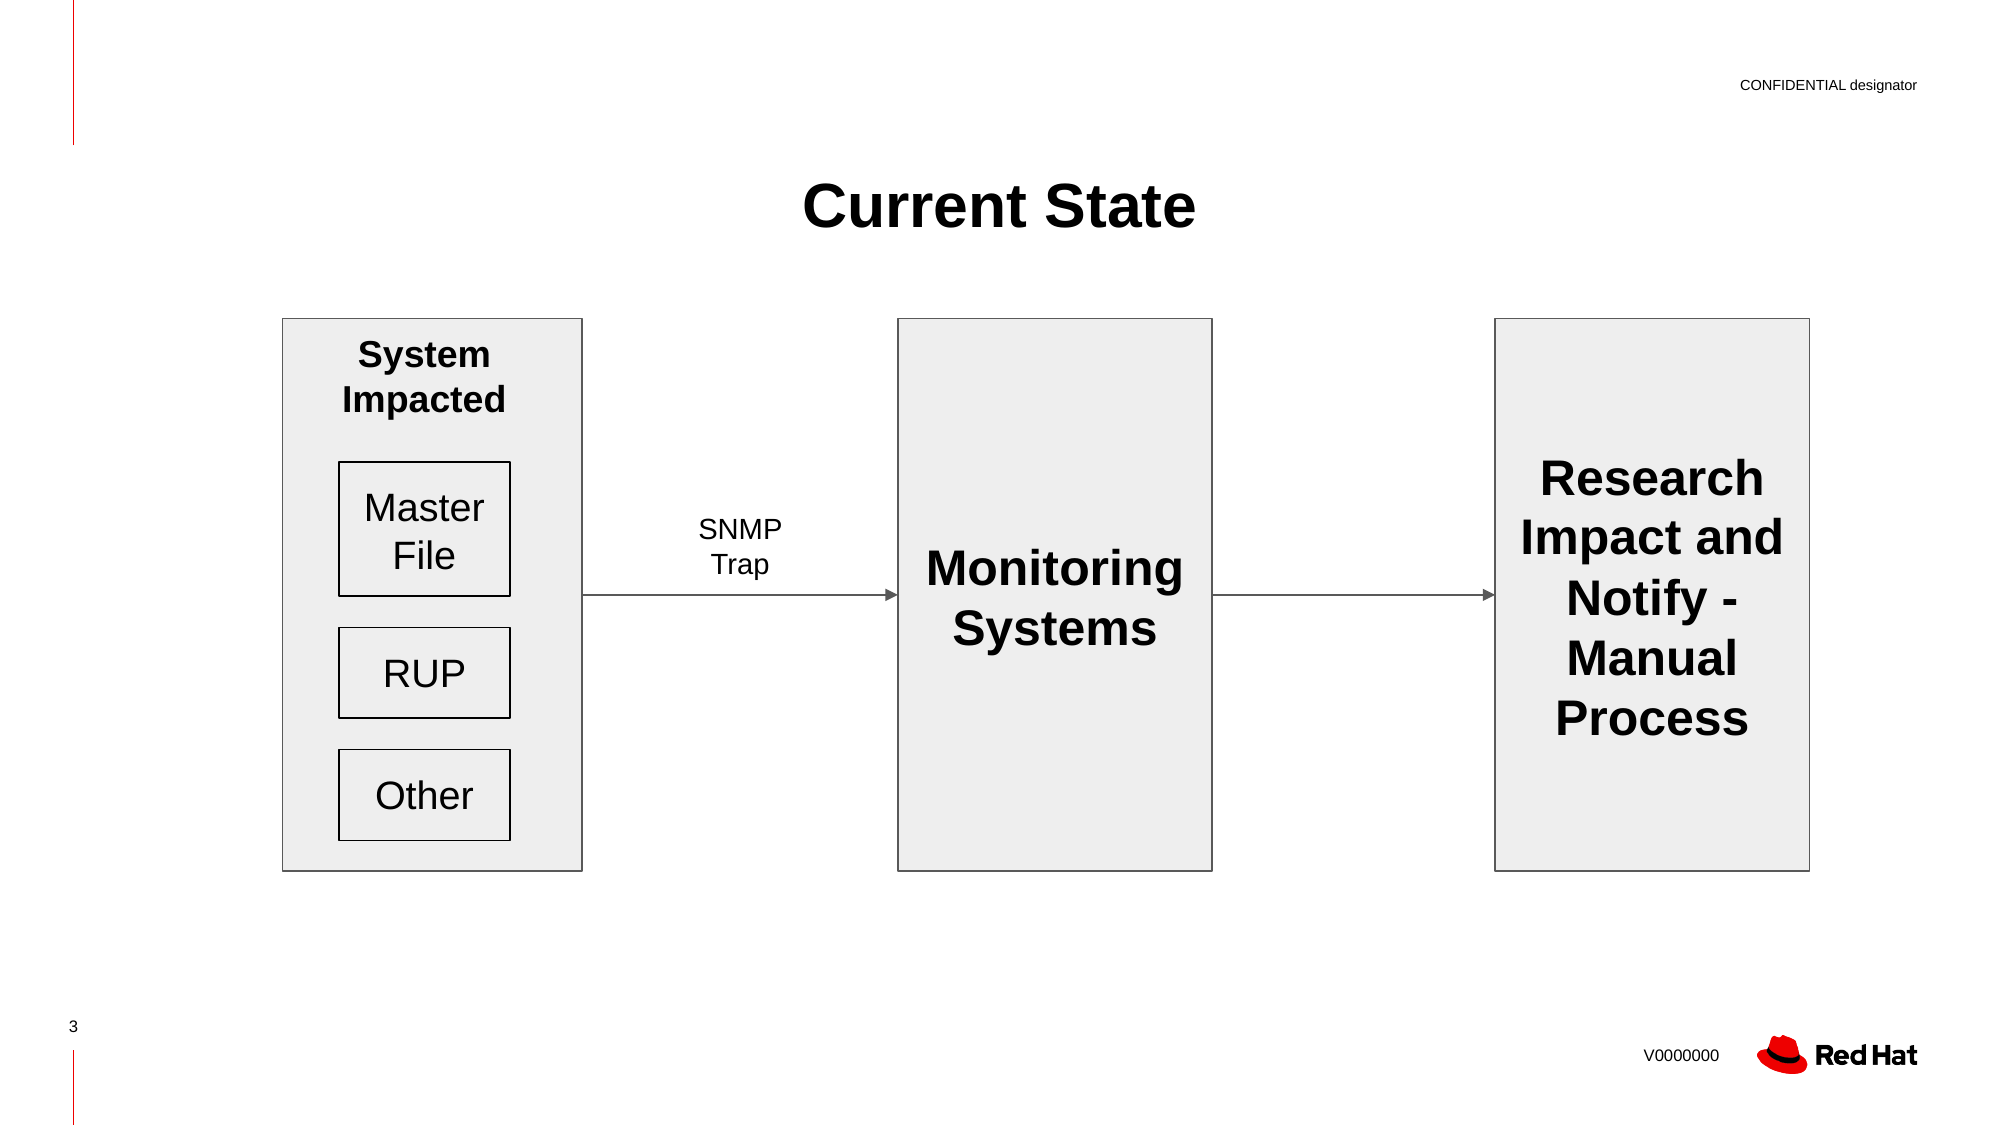

# Current State
System Impacted

Monitoring Systems
Research Impact and Notify - Manual Process
Master
File
SNMP
Trap
RUP
Other

3